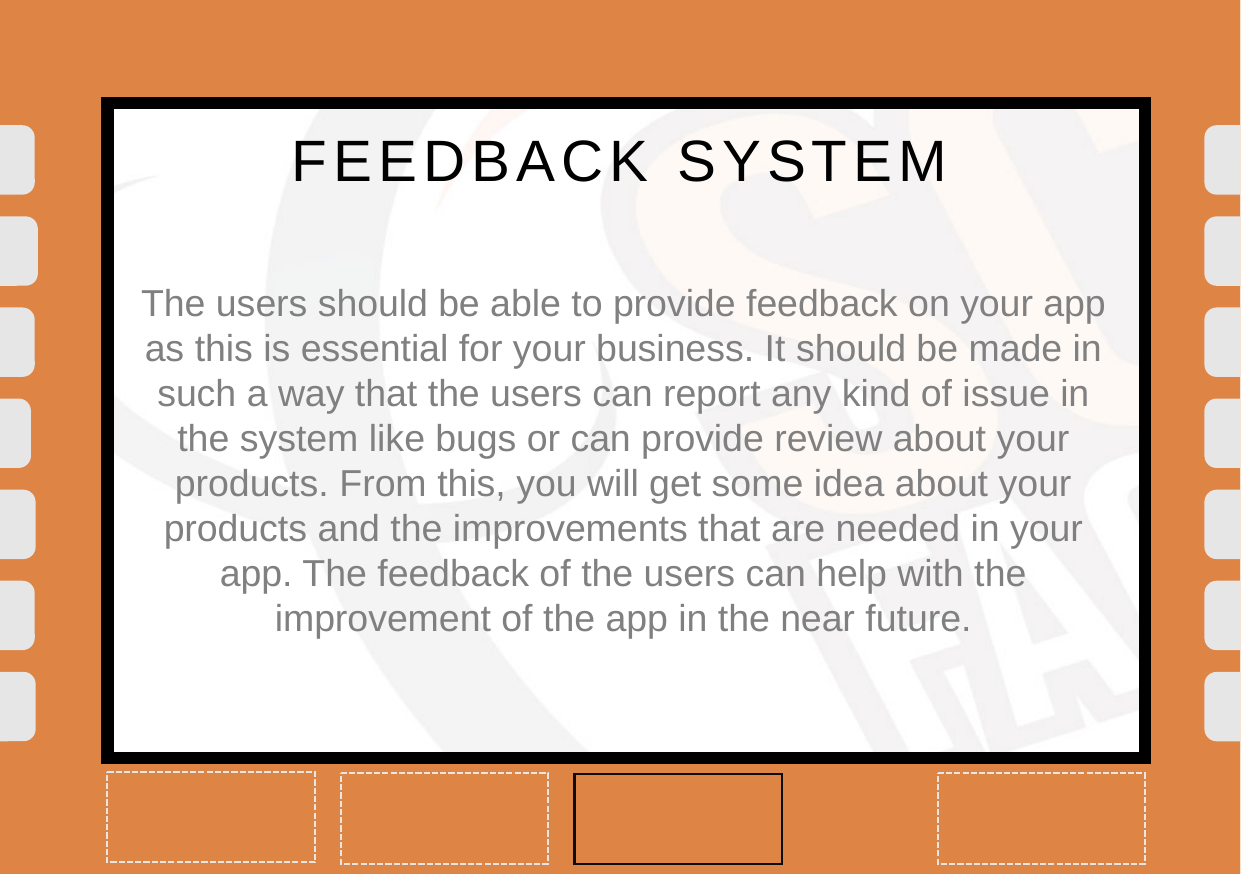

Reveals the value that the product delivers to customers, today

FEEDBACK SYSTEM

The users should be able to provide feedback on your app as this is essential for your business. It should be made in such a way that the users can report any kind of issue in the system like bugs or can provide review about your products. From this, you will get some idea about your products and the improvements that are needed in your app. The feedback of the users can help with the improvement of the app in the near future.